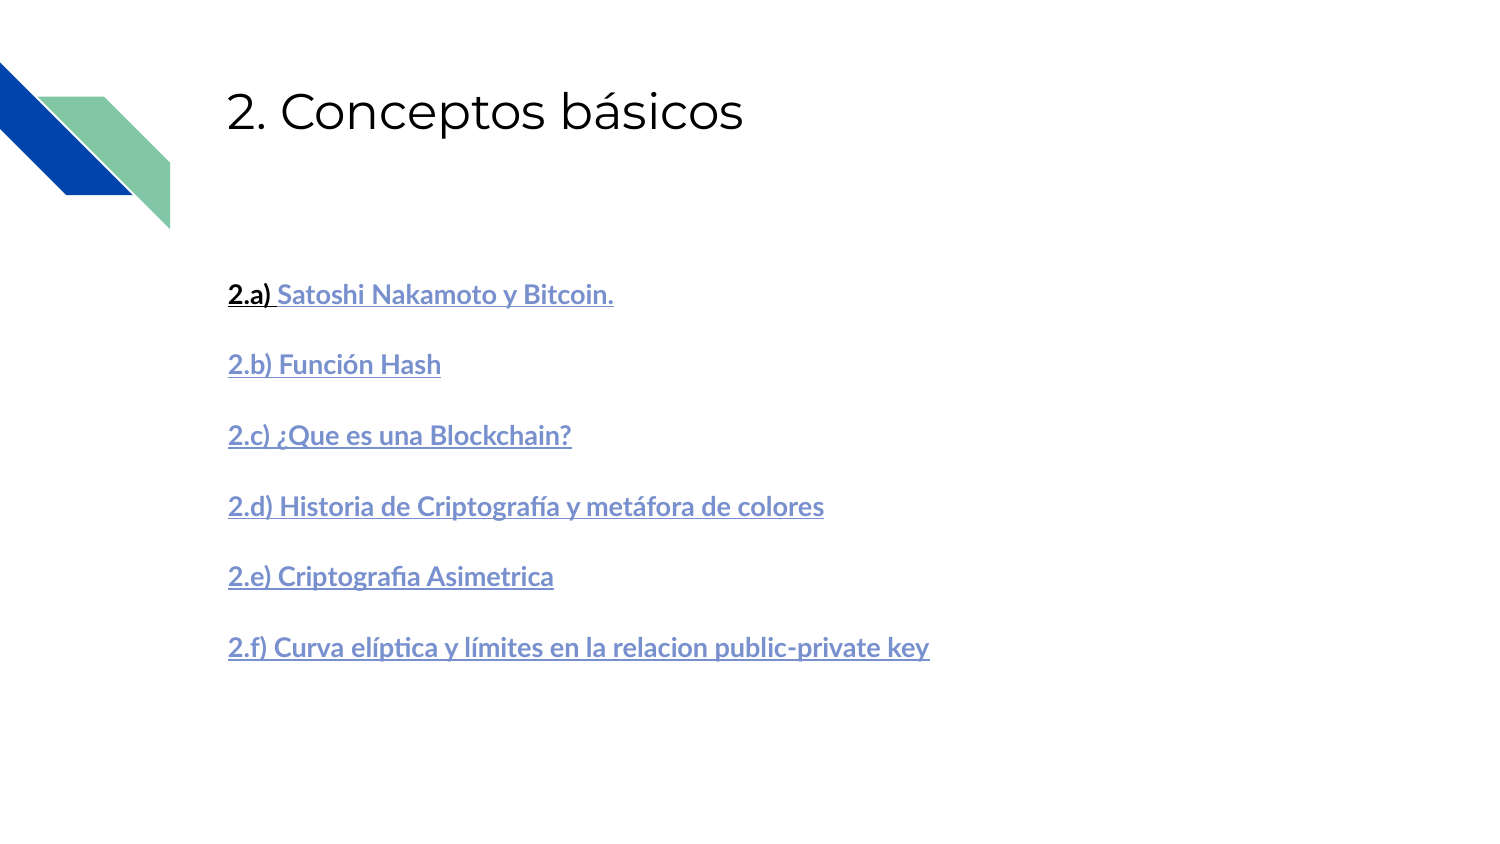

# 2. Conceptos básicos
2.a) Satoshi Nakamoto y Bitcoin.
2.b) Función Hash
2.c) ¿Que es una Blockchain?
2.d) Historia de Criptografía y metáfora de colores
2.e) Criptografia Asimetrica
2.f) Curva elíptica y límites en la relacion public-private key